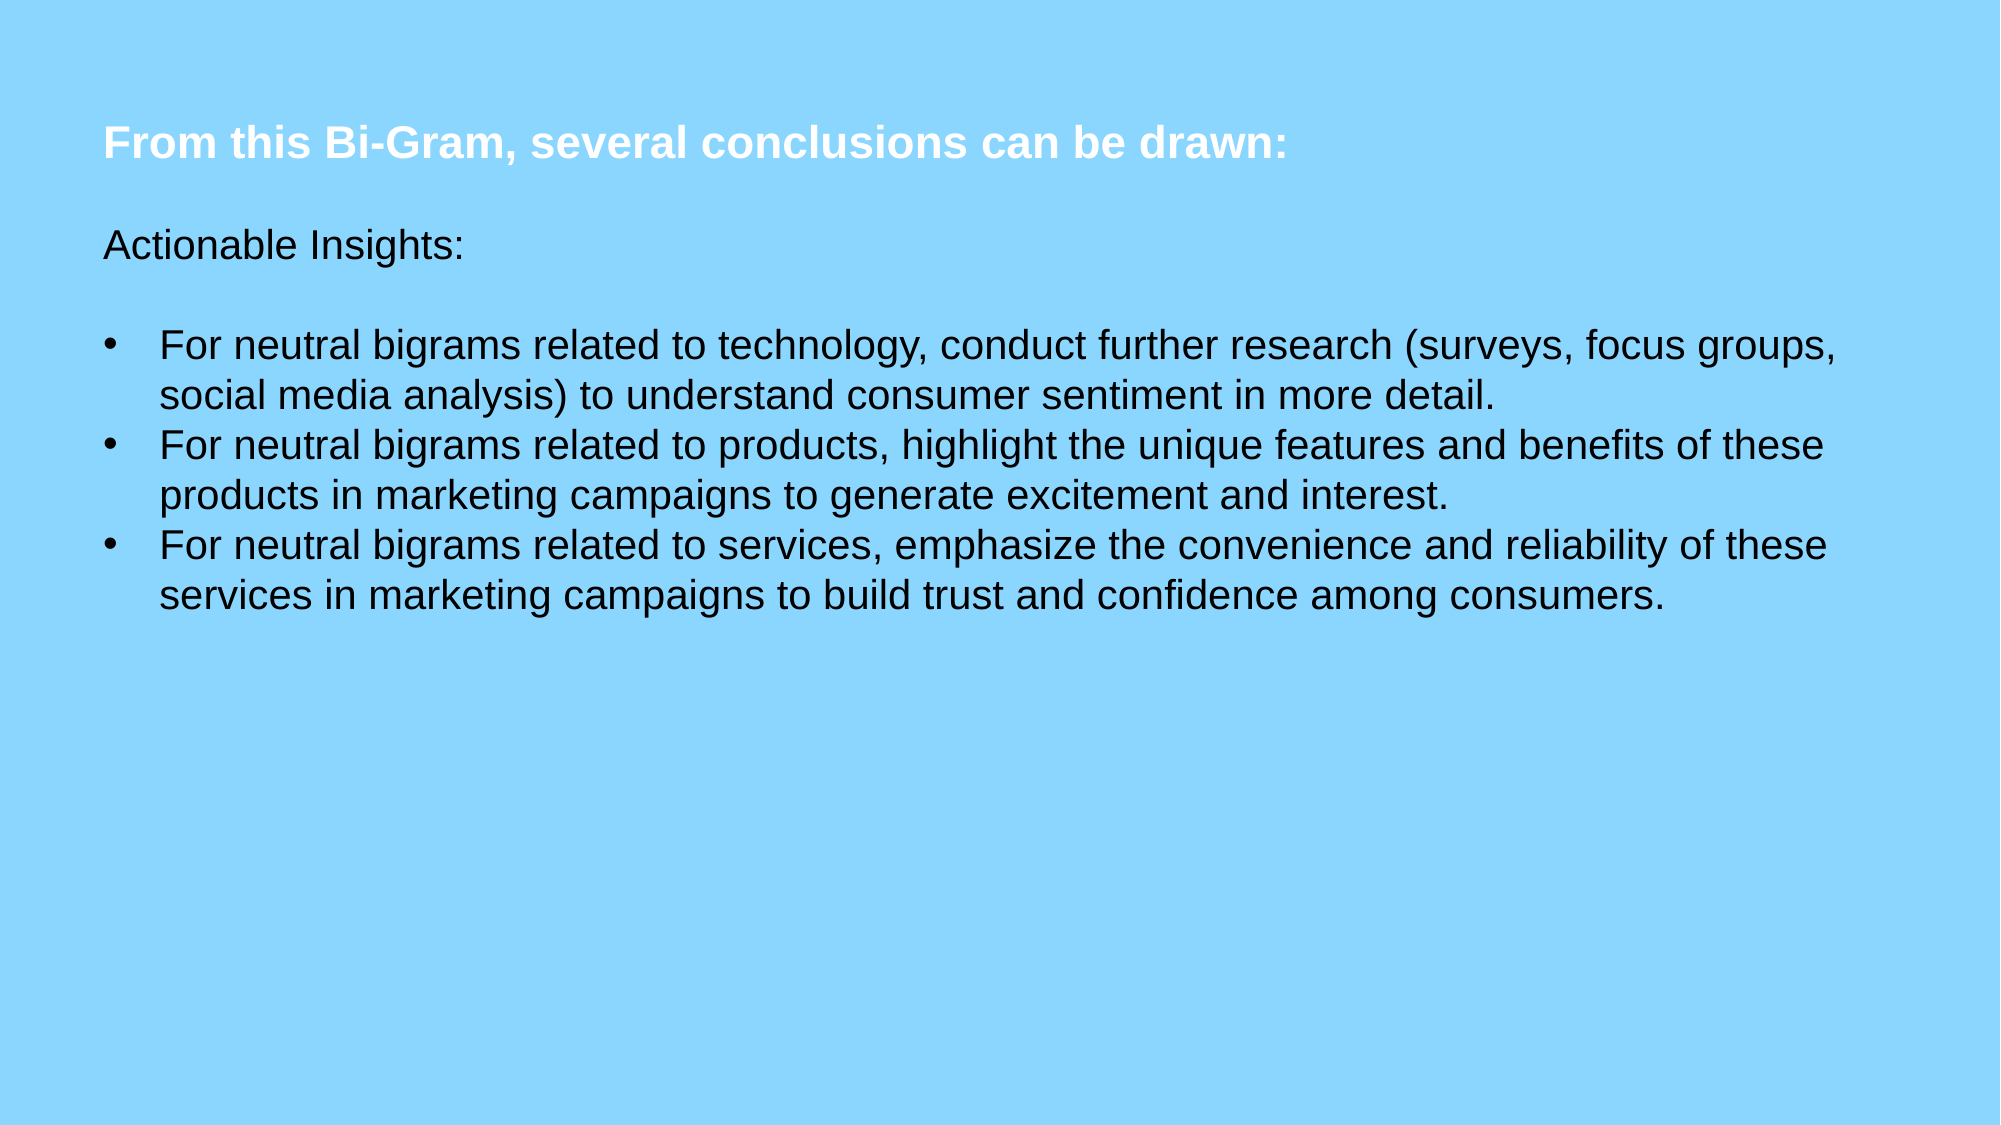

From this Bi-Gram, several conclusions can be drawn:

Actionable Insights:

For neutral bigrams related to technology, conduct further research (surveys, focus groups, social media analysis) to understand consumer sentiment in more detail.
For neutral bigrams related to products, highlight the unique features and benefits of these products in marketing campaigns to generate excitement and interest.
For neutral bigrams related to services, emphasize the convenience and reliability of these services in marketing campaigns to build trust and confidence among consumers.